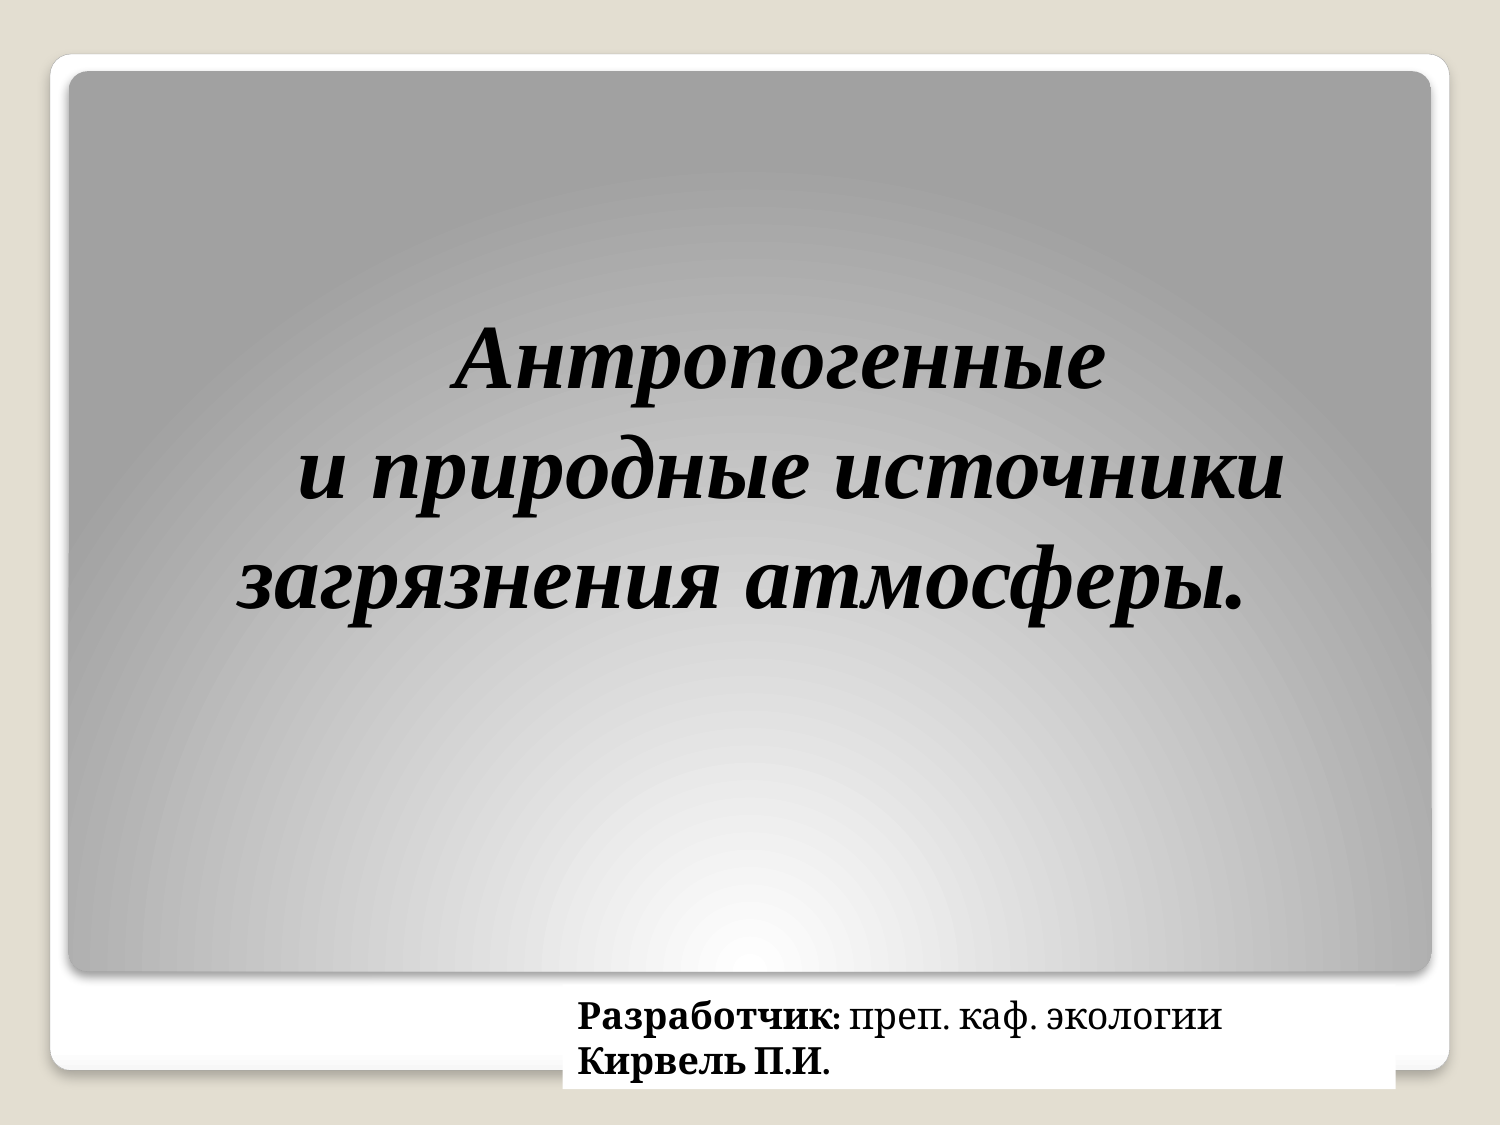

Антропогенные
и природные источники загрязнения атмосферы.

Разработчик: преп. каф. экологии  Кирвель П.И.